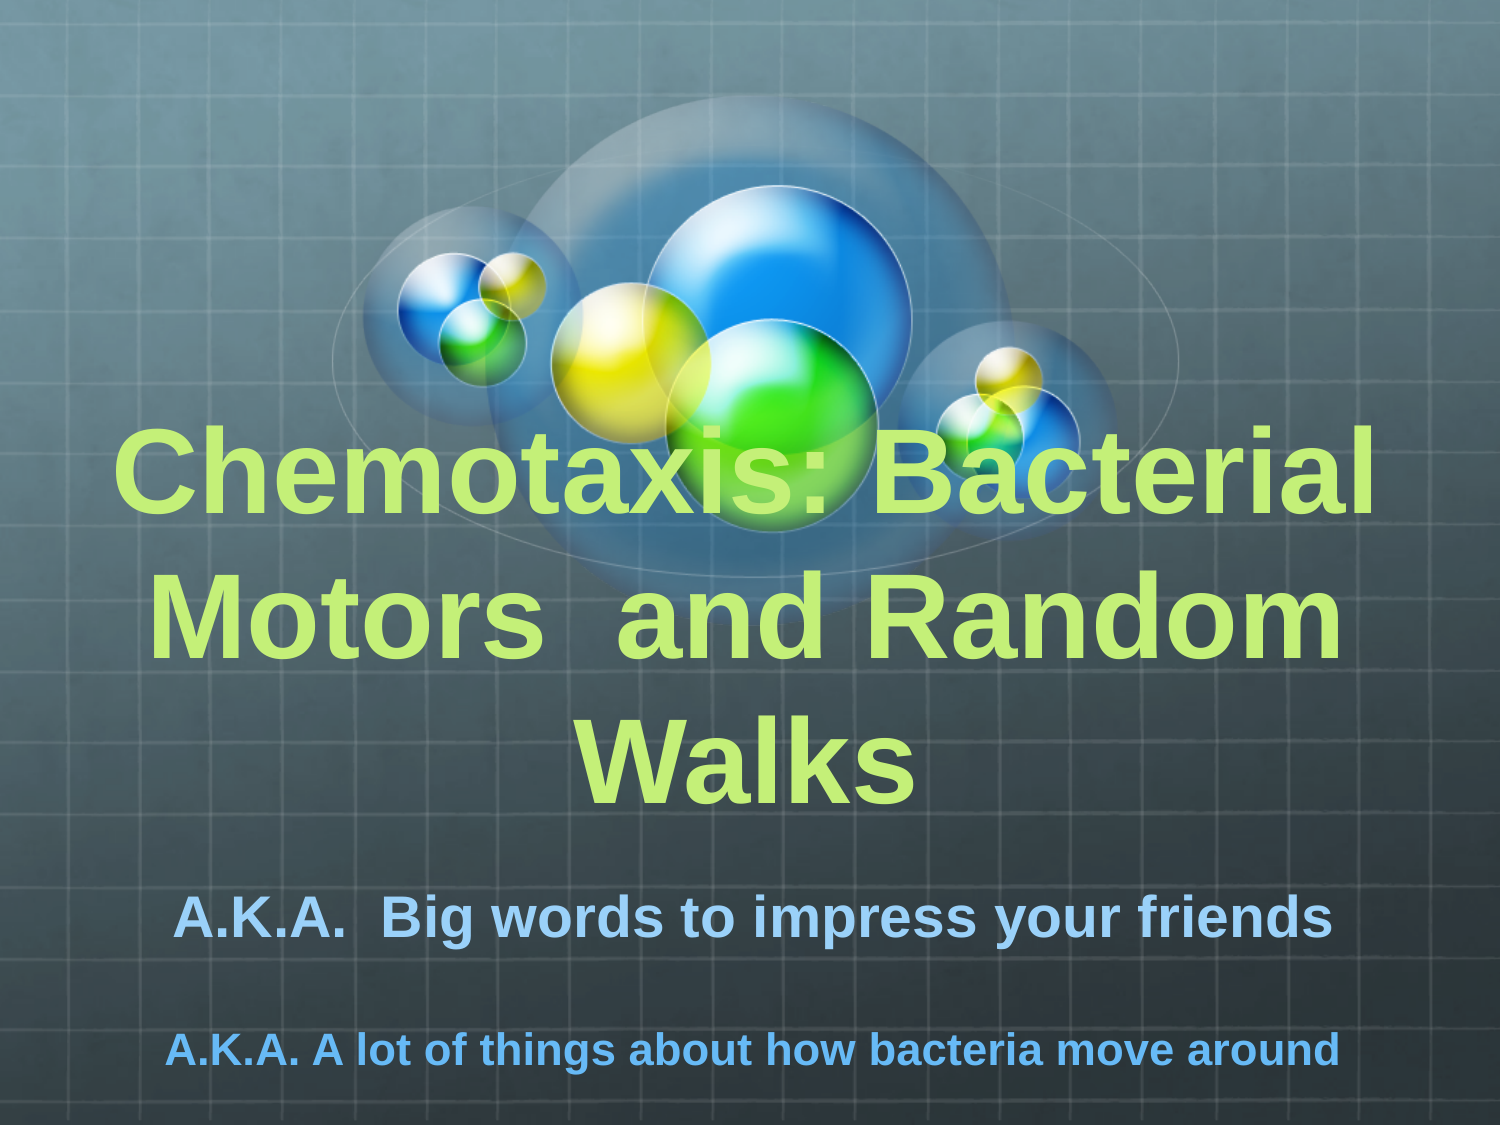

# Chemotaxis: Bacterial Motors  and Random Walks
A.K.A.  Big words to impress your friends

A.K.A. A lot of things about how bacteria move around